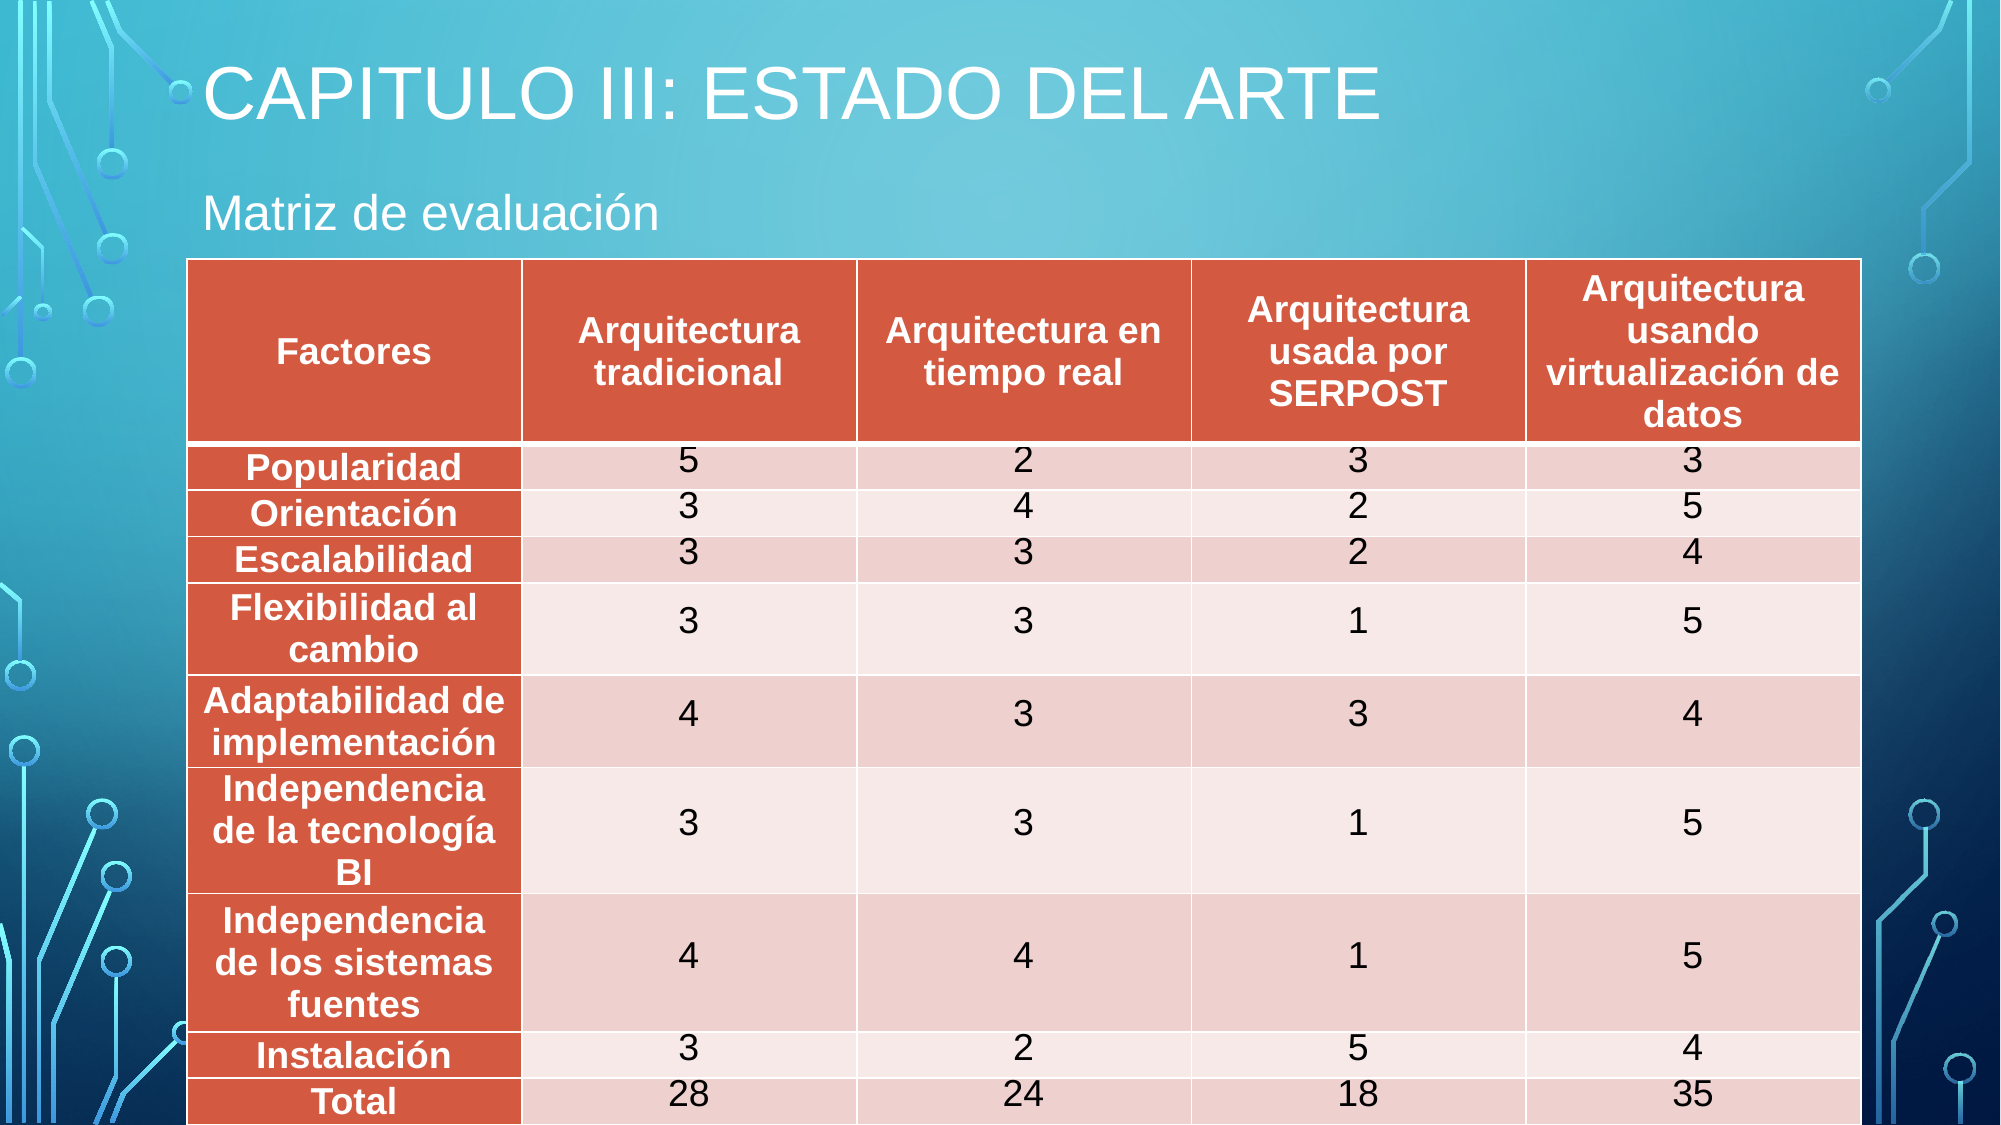

# Capitulo III: Estado del Arte
Matriz de evaluación
| Factores | Arquitectura tradicional | Arquitectura en tiempo real | Arquitectura usada por SERPOST | Arquitectura usando virtualización de datos |
| --- | --- | --- | --- | --- |
| Popularidad | 5 | 2 | 3 | 3 |
| Orientación | 3 | 4 | 2 | 5 |
| Escalabilidad | 3 | 3 | 2 | 4 |
| Flexibilidad al cambio | 3 | 3 | 1 | 5 |
| Adaptabilidad de implementación | 4 | 3 | 3 | 4 |
| Independencia de la tecnología BI | 3 | 3 | 1 | 5 |
| Independencia de los sistemas fuentes | 4 | 4 | 1 | 5 |
| Instalación | 3 | 2 | 5 | 4 |
| Total | 28 | 24 | 18 | 35 |